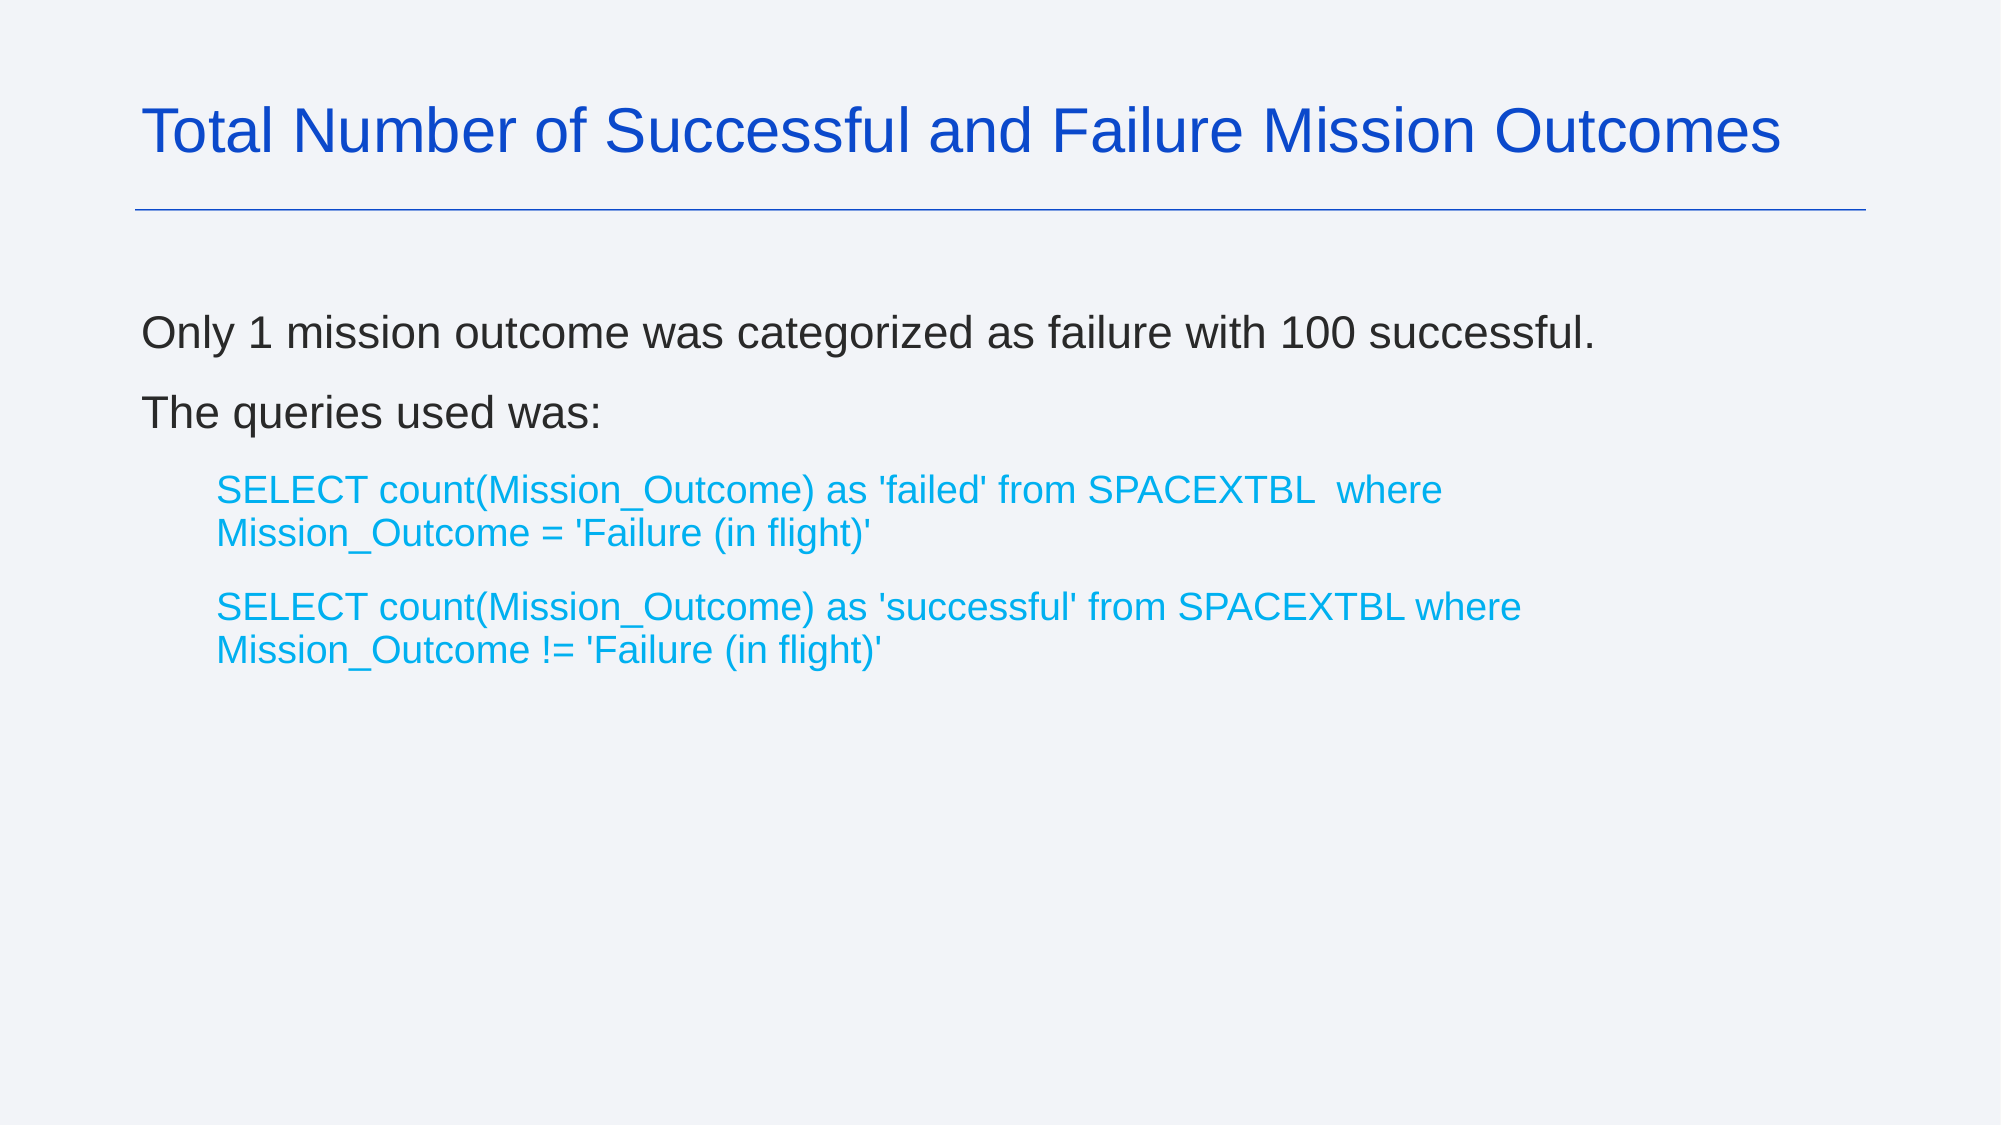

Total Number of Successful and Failure Mission Outcomes
Only 1 mission outcome was categorized as failure with 100 successful.
The queries used was:
SELECT count(Mission_Outcome) as 'failed' from SPACEXTBL  where Mission_Outcome = 'Failure (in flight)'
SELECT count(Mission_Outcome) as 'successful' from SPACEXTBL where Mission_Outcome != 'Failure (in flight)'
32